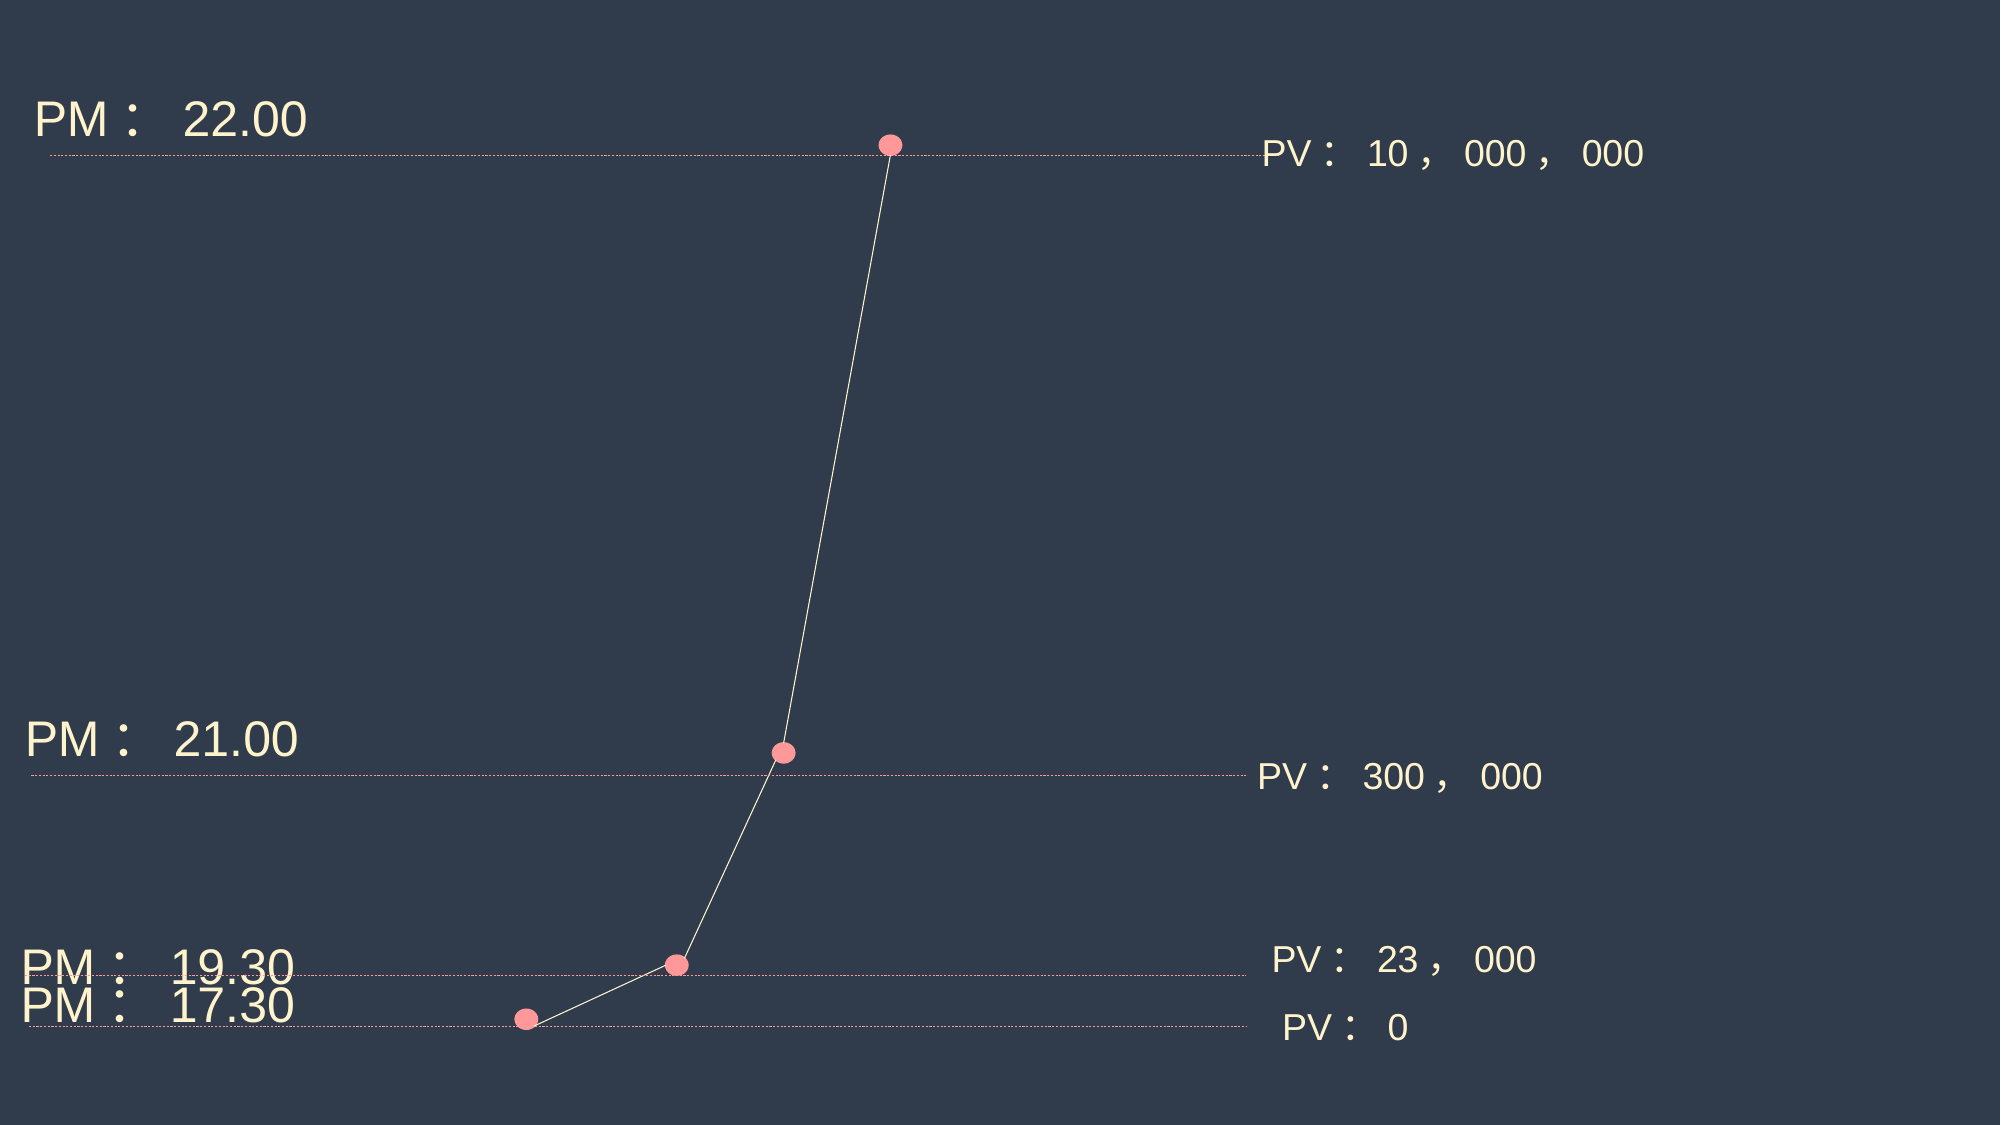

PM：22.00
PV：10，000，000

PM：21.00

PV：300，000
PM：19.30
PV：23，000

PM：17.30
PV：0